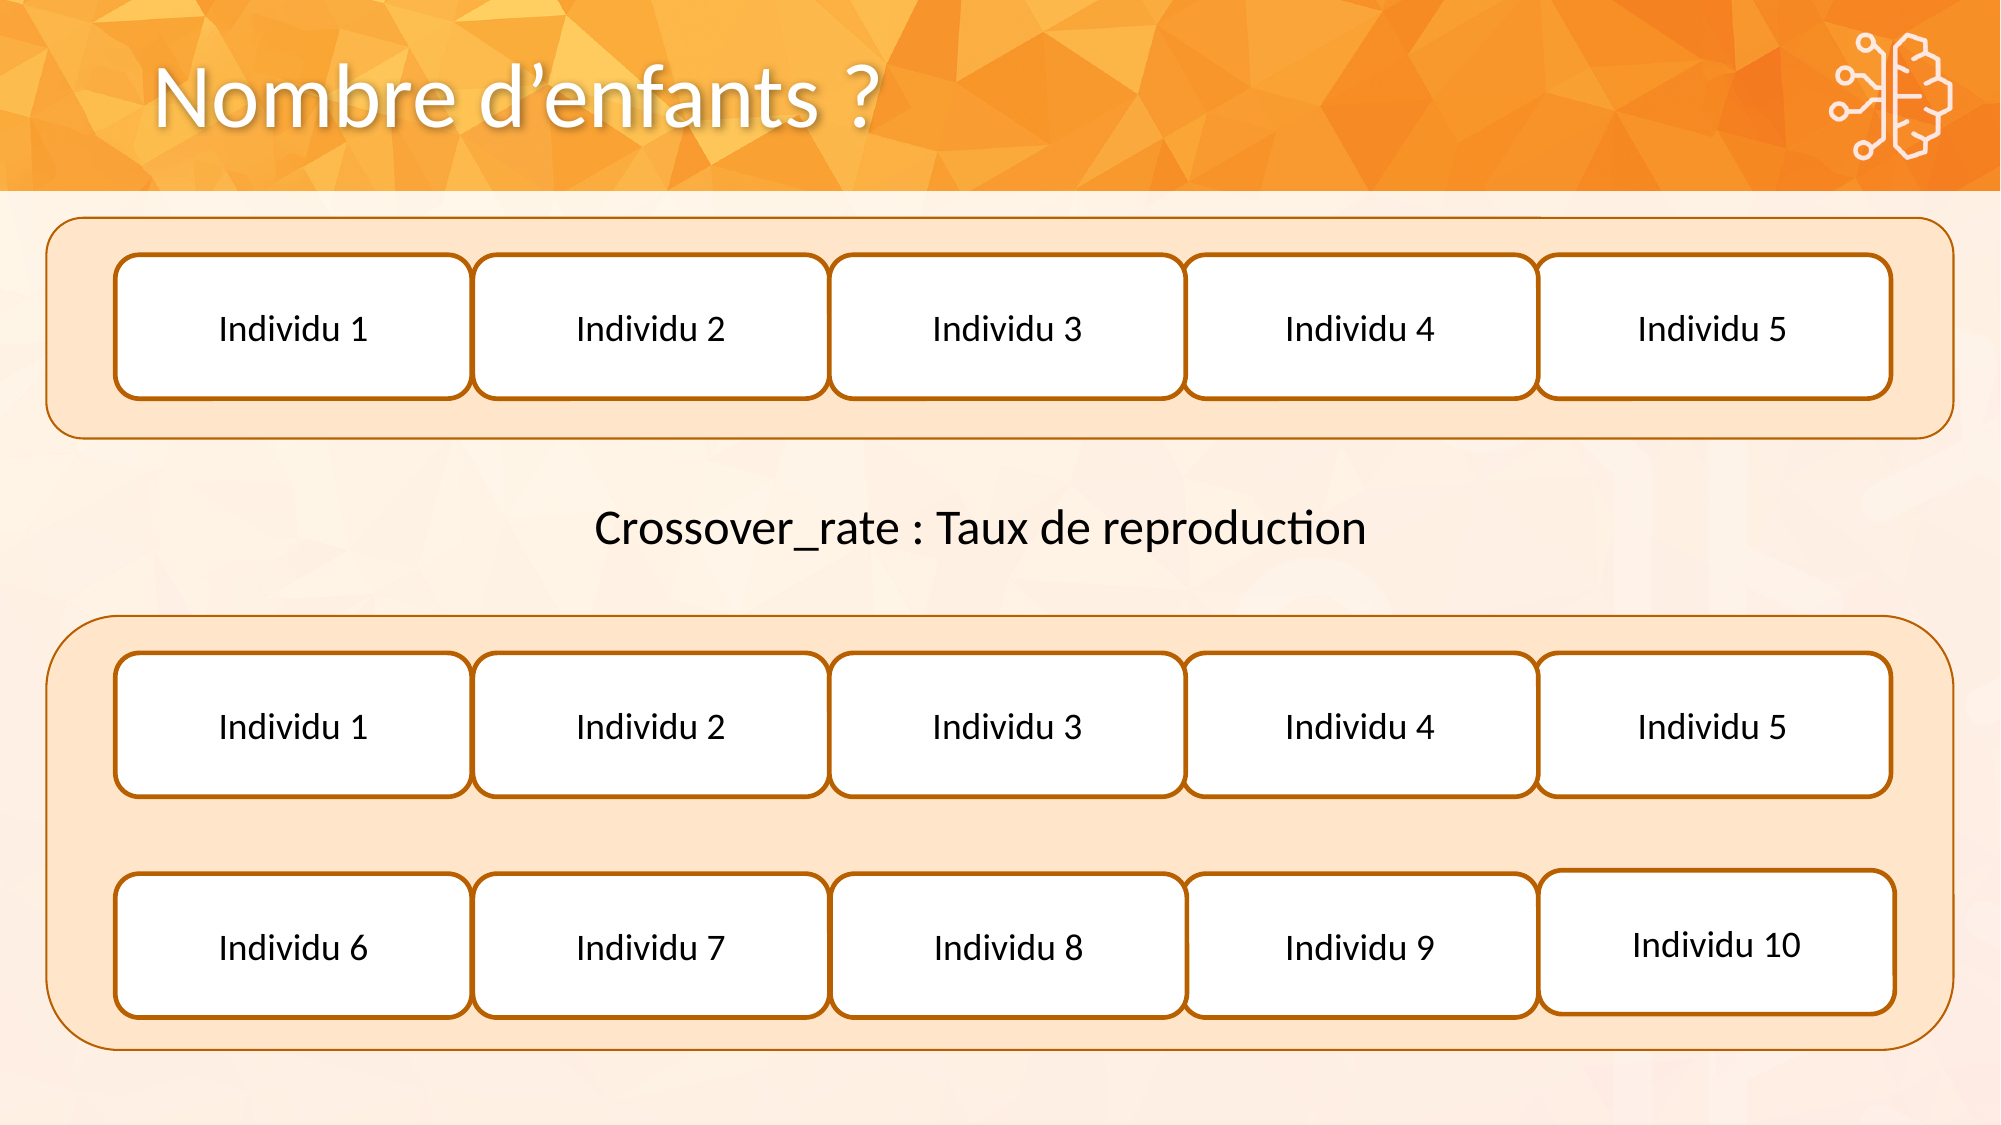

# Nombre d’enfants ?

Individu 1
Individu 2
Individu 3
Individu 4
Individu 5
Crossover_rate : Taux de reproduction

Individu 1
Individu 2
Individu 3
Individu 4
Individu 5
Individu 10
Individu 6
Individu 7
Individu 8
Individu 9